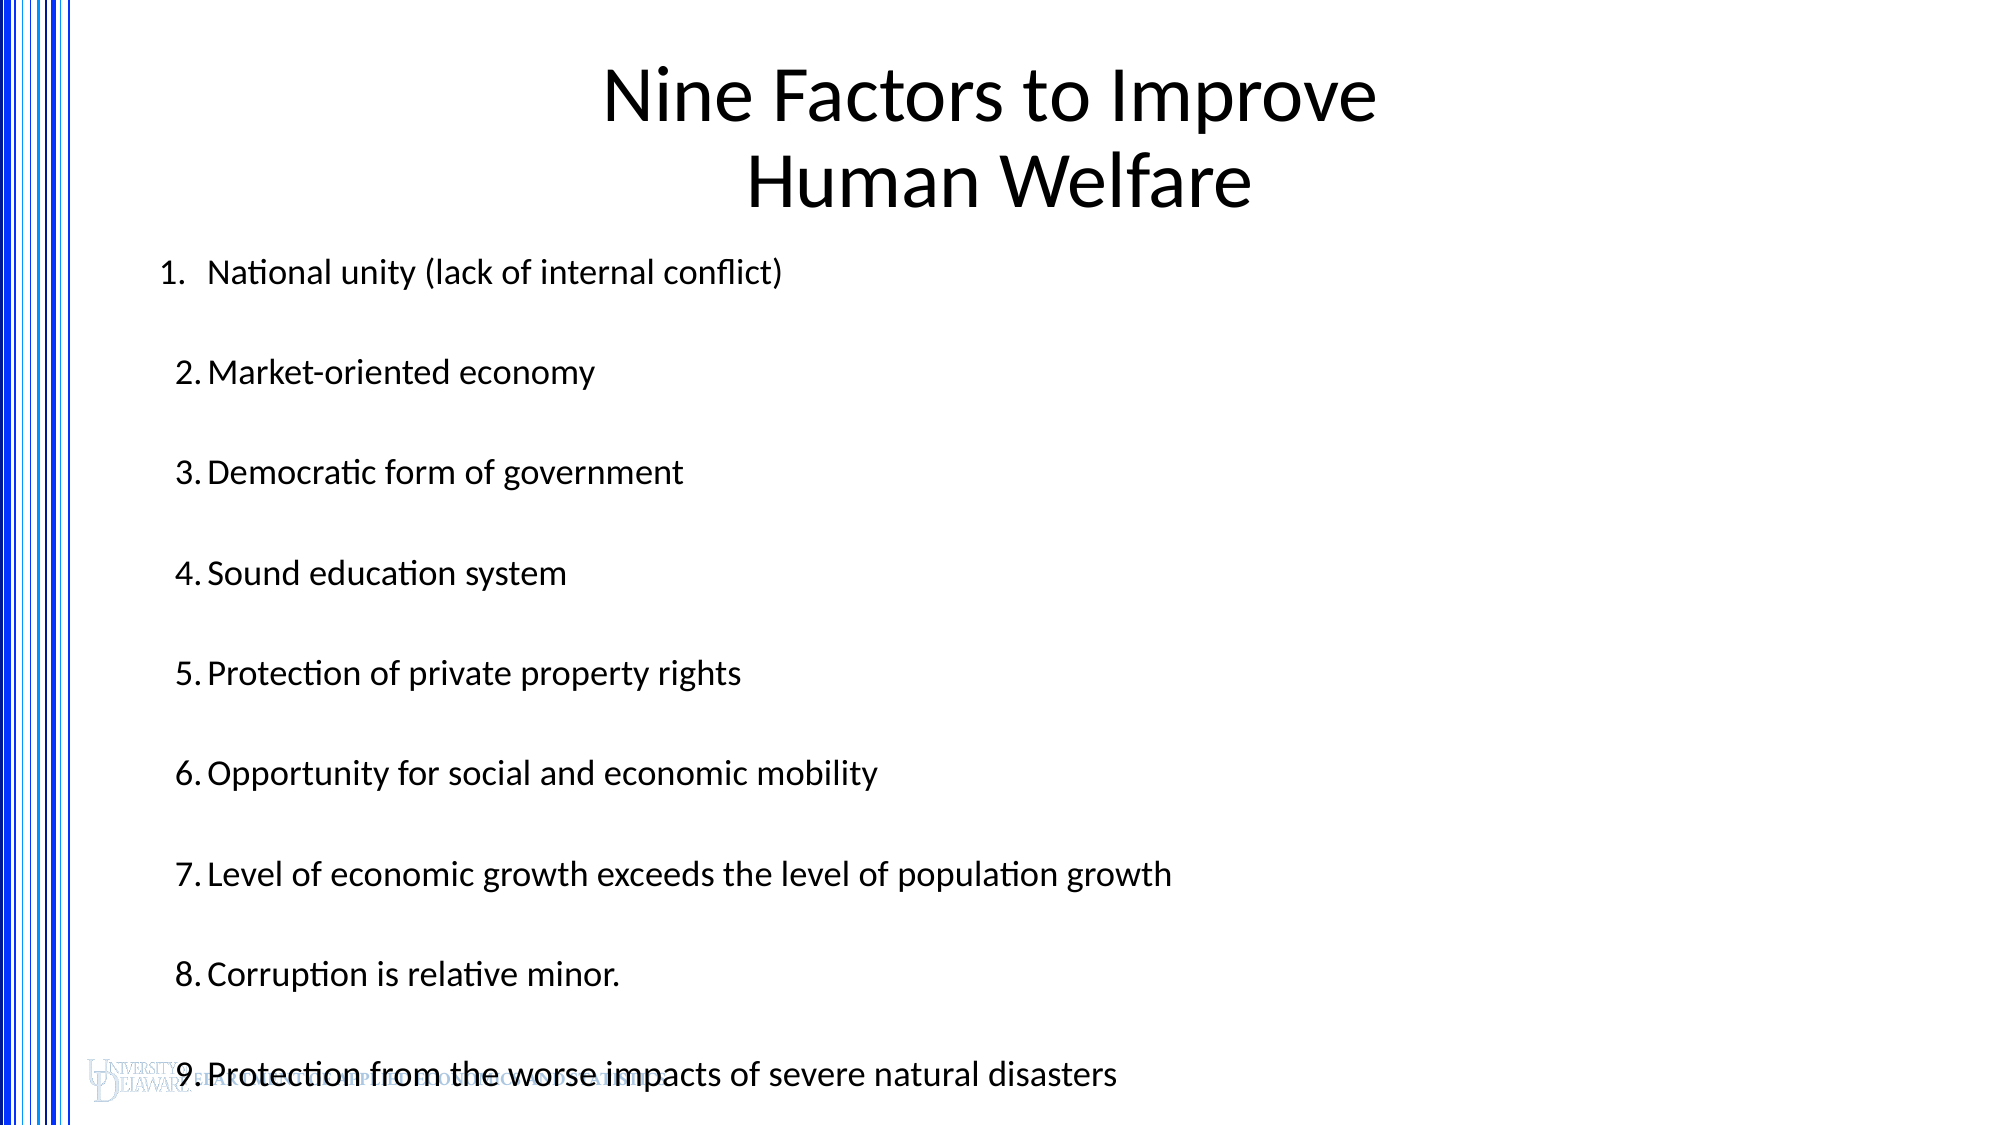

Nine Factors to Improve
Human Welfare
National unity (lack of internal conflict)

Market-oriented economy

Democratic form of government

Sound education system

Protection of private property rights

Opportunity for social and economic mobility

Level of economic growth exceeds the level of population growth

Corruption is relative minor.

Protection from the worse impacts of severe natural disasters